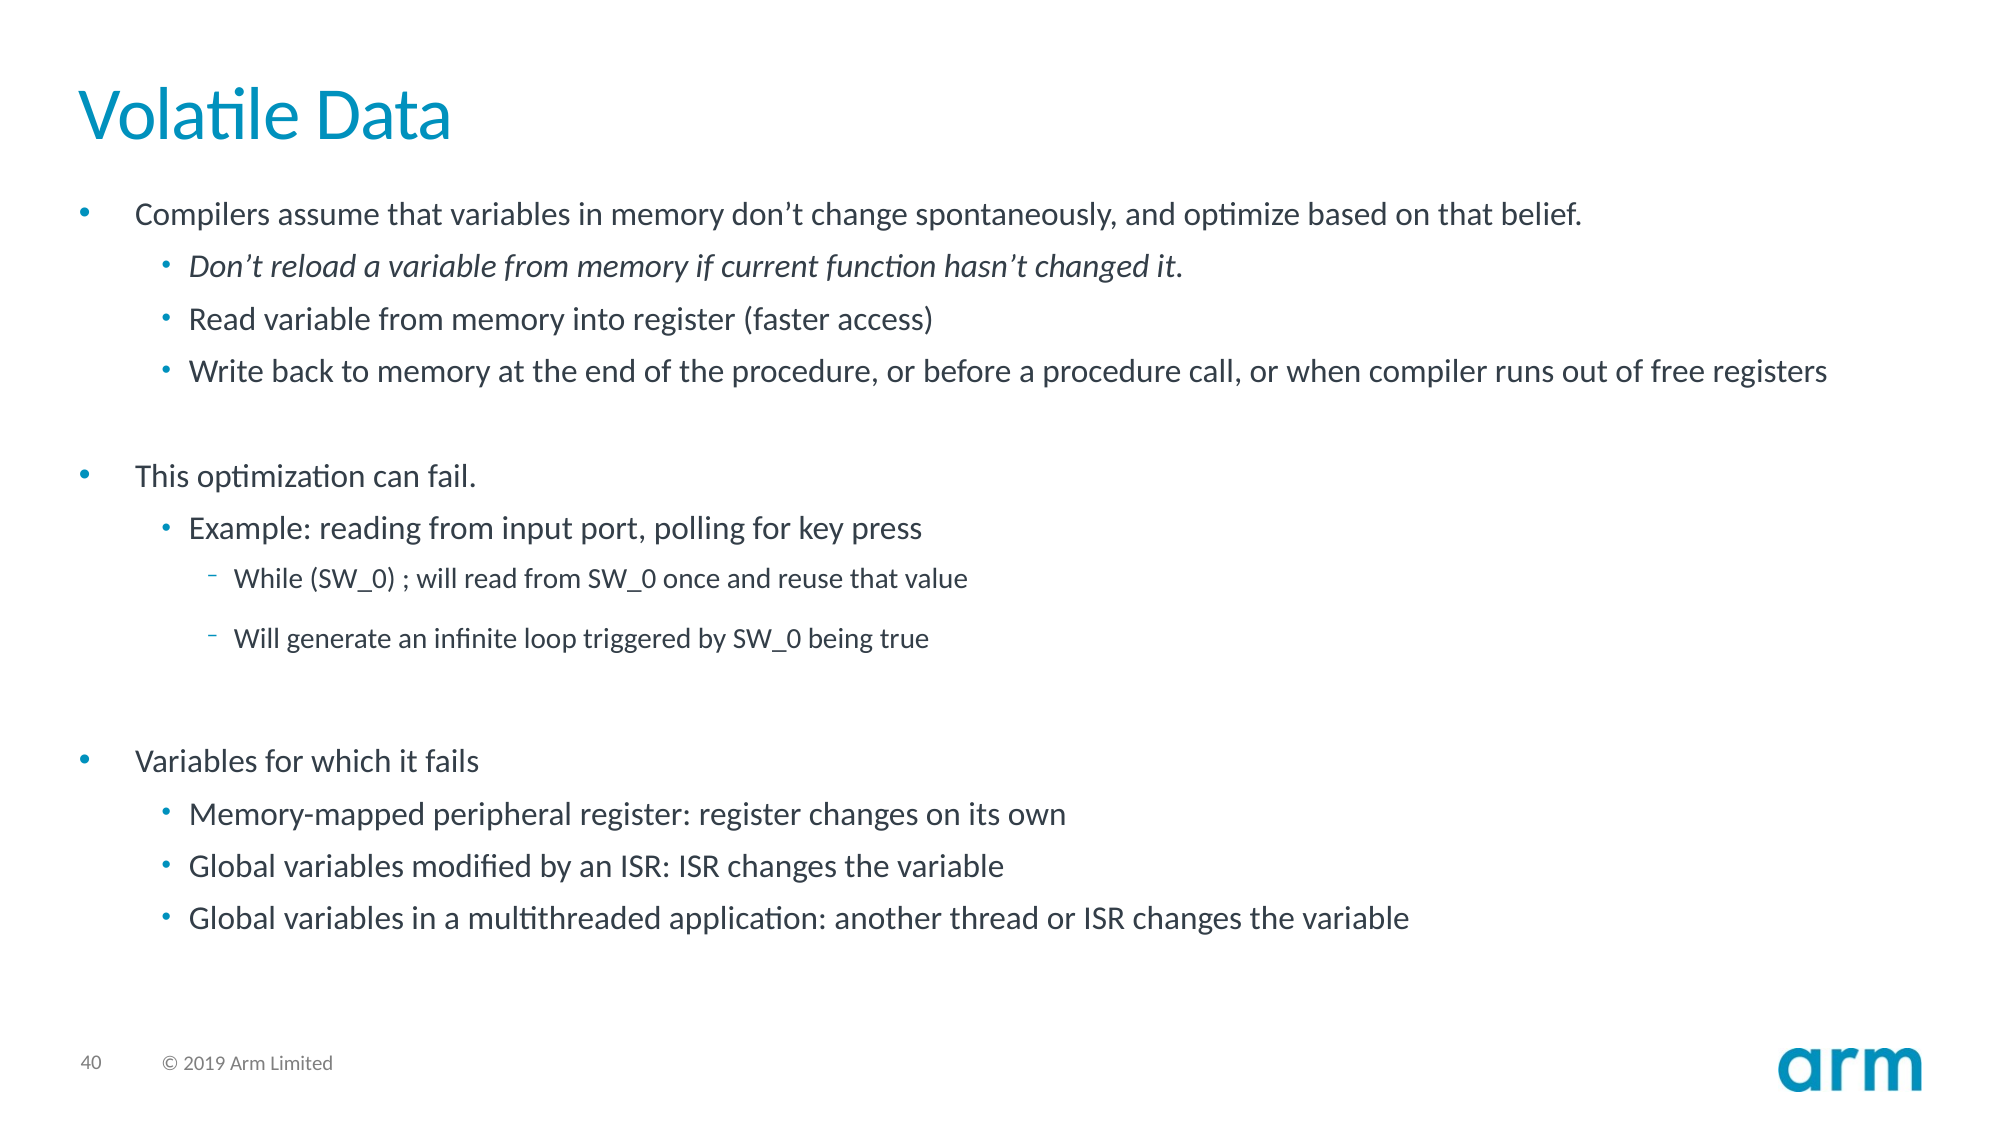

# Volatile Data
Compilers assume that variables in memory don’t change spontaneously, and optimize based on that belief.
Don’t reload a variable from memory if current function hasn’t changed it.
Read variable from memory into register (faster access)
Write back to memory at the end of the procedure, or before a procedure call, or when compiler runs out of free registers

This optimization can fail.
Example: reading from input port, polling for key press
While (SW_0) ; will read from SW_0 once and reuse that value
Will generate an infinite loop triggered by SW_0 being true

Variables for which it fails
Memory-mapped peripheral register: register changes on its own
Global variables modified by an ISR: ISR changes the variable
Global variables in a multithreaded application: another thread or ISR changes the variable